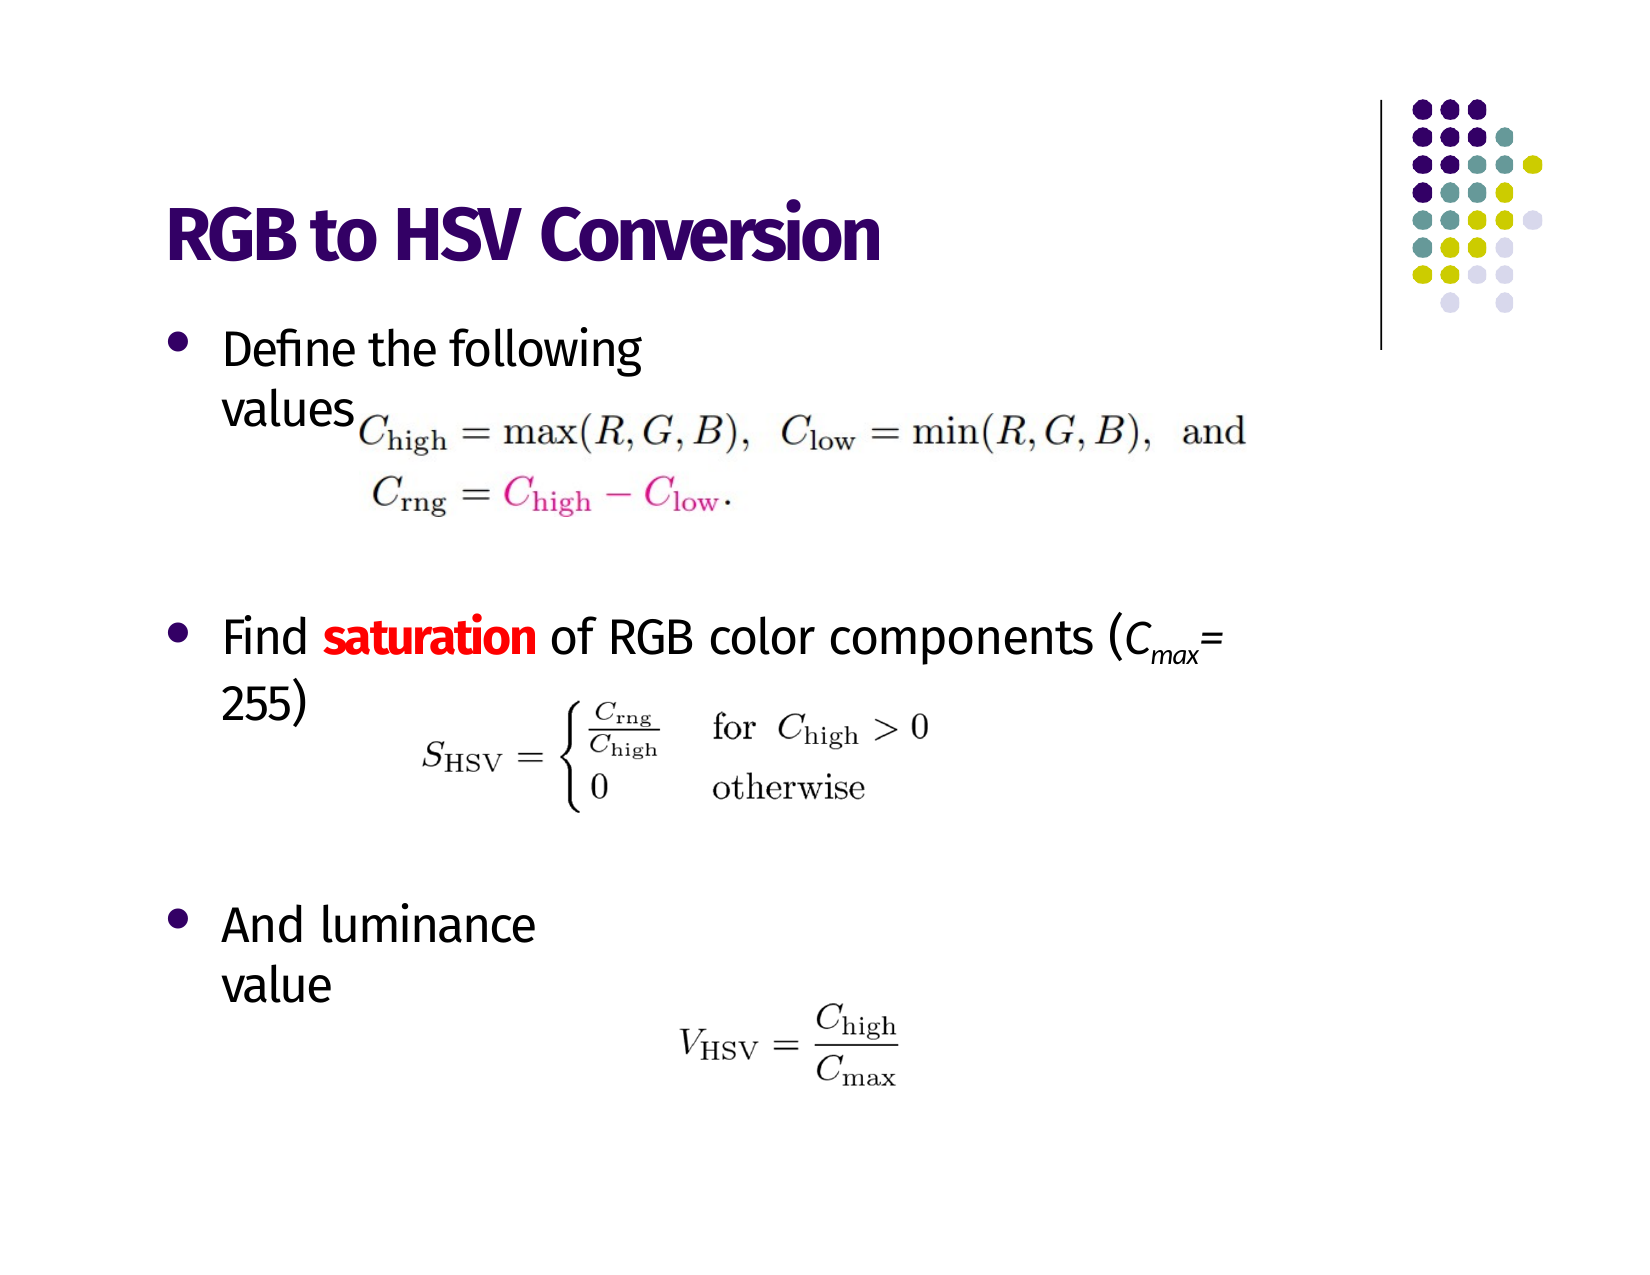

# RGB to HSV Conversion
Define the following values

Find saturation of RGB color components (Cmax= 255)

And luminance value